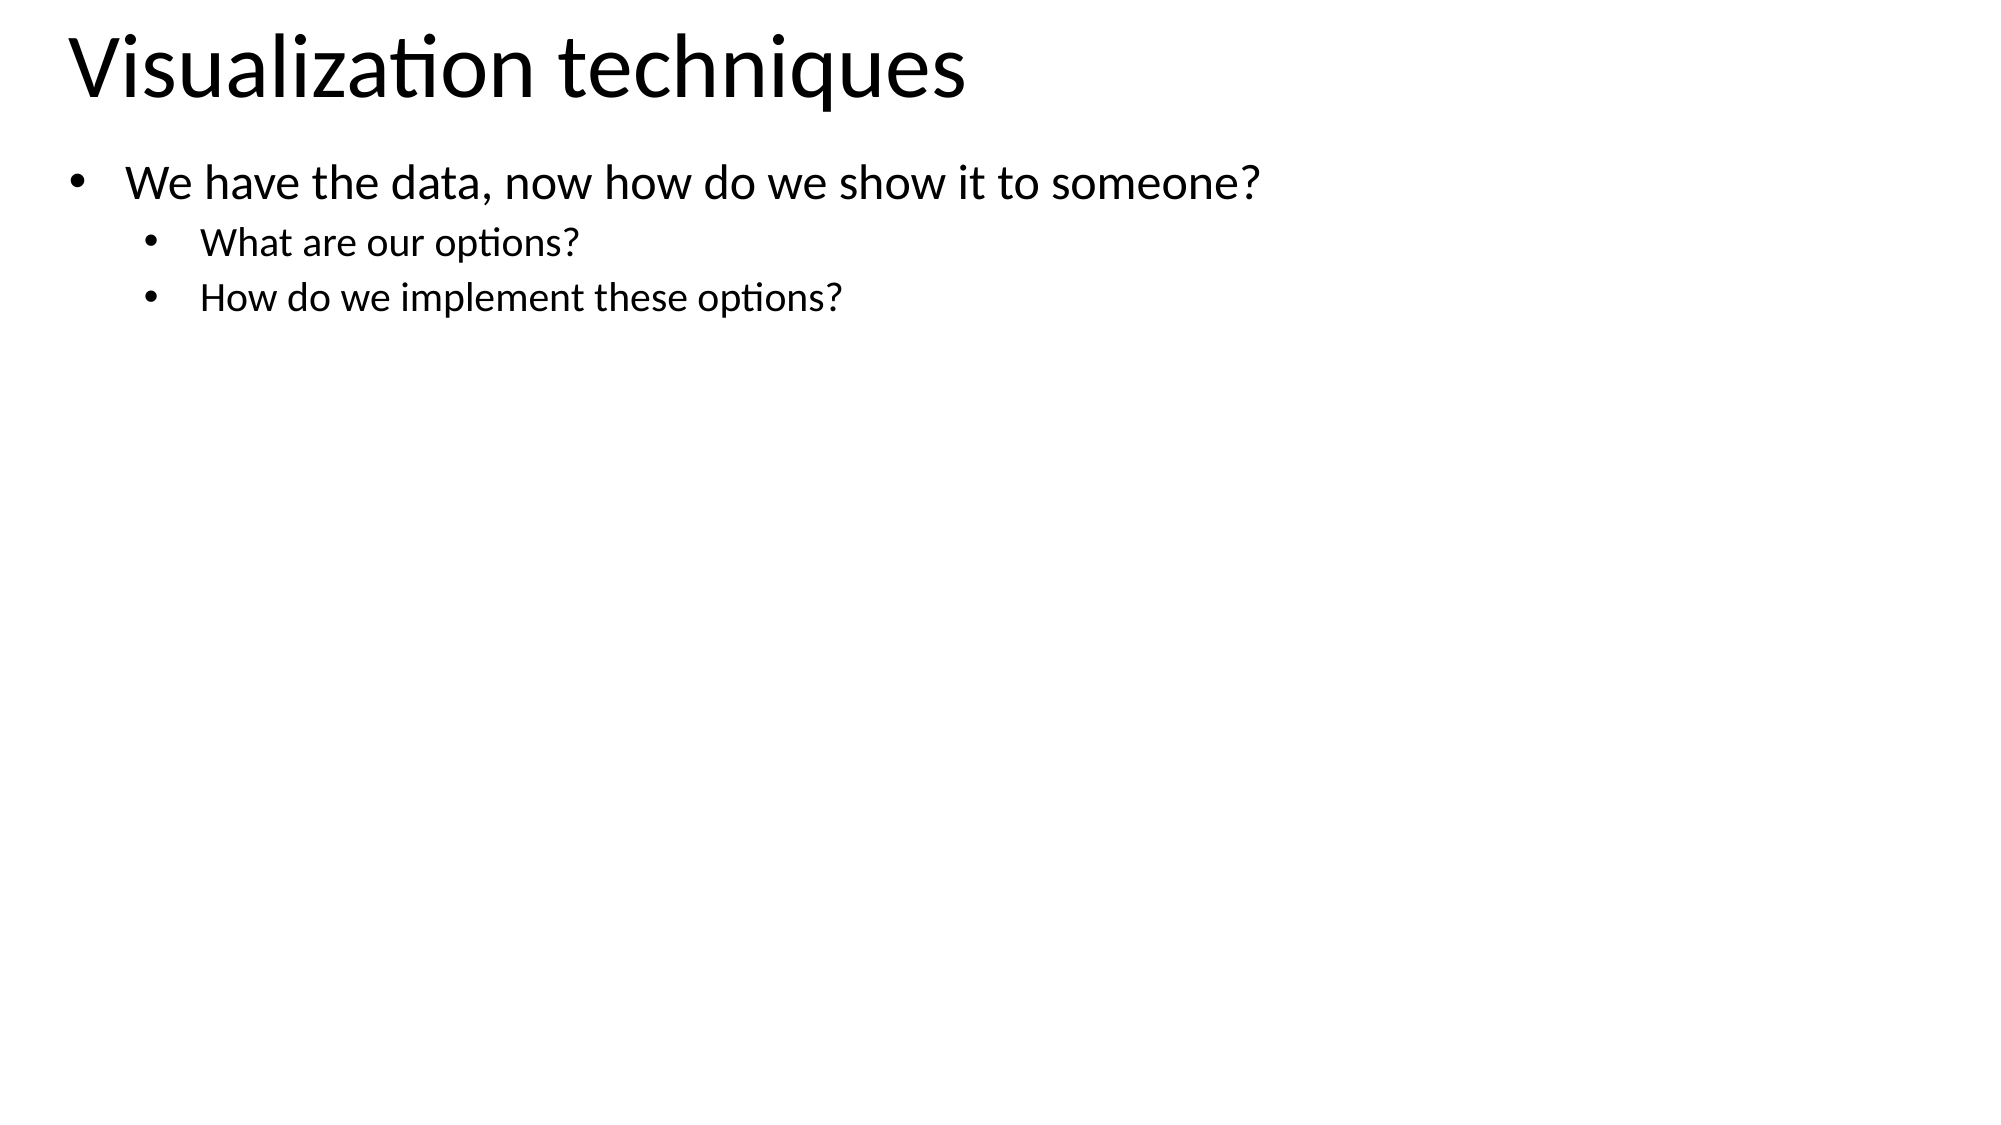

Visualization techniques
We have the data, now how do we show it to someone?
What are our options?
How do we implement these options?